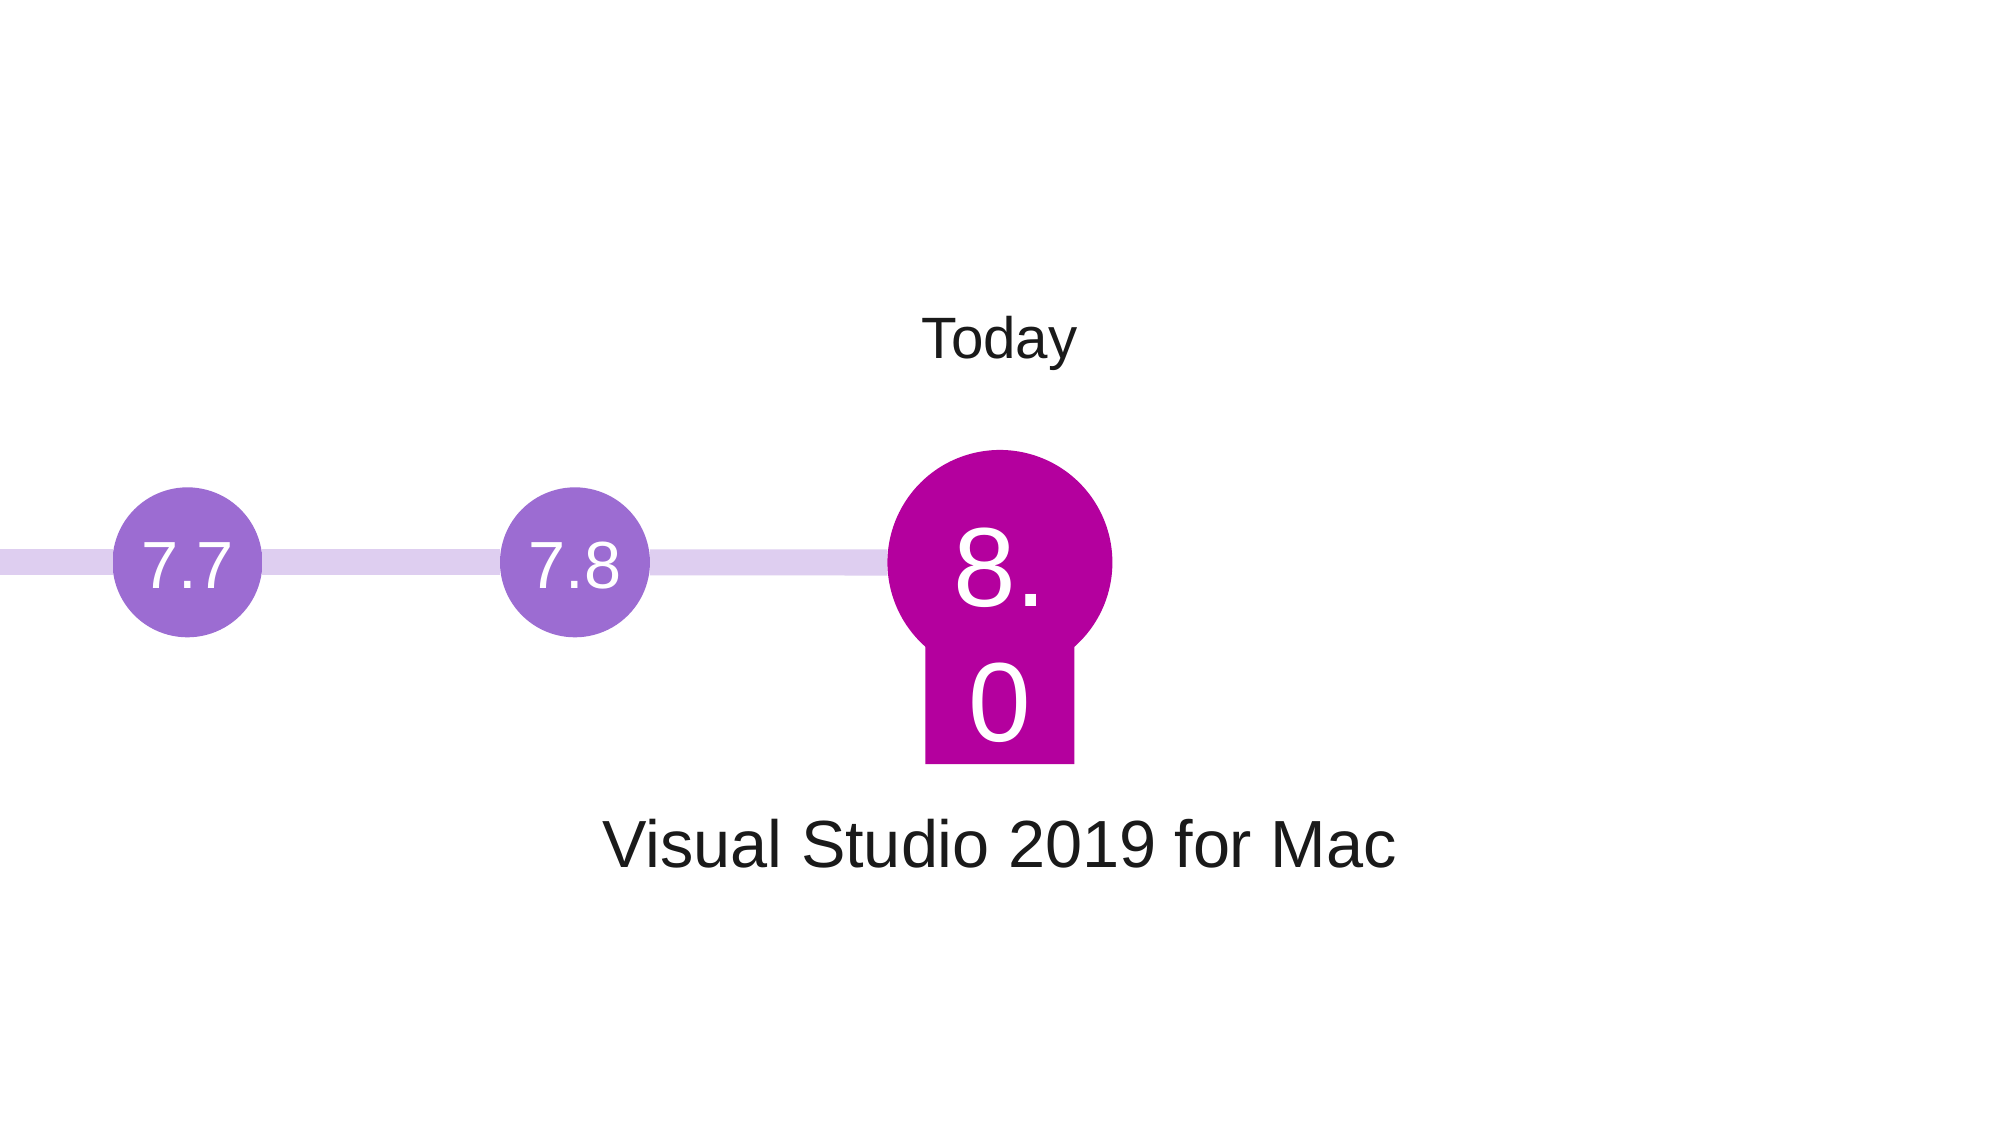

Today

8.0

7.7
7.8
Visual Studio 2019 for Mac